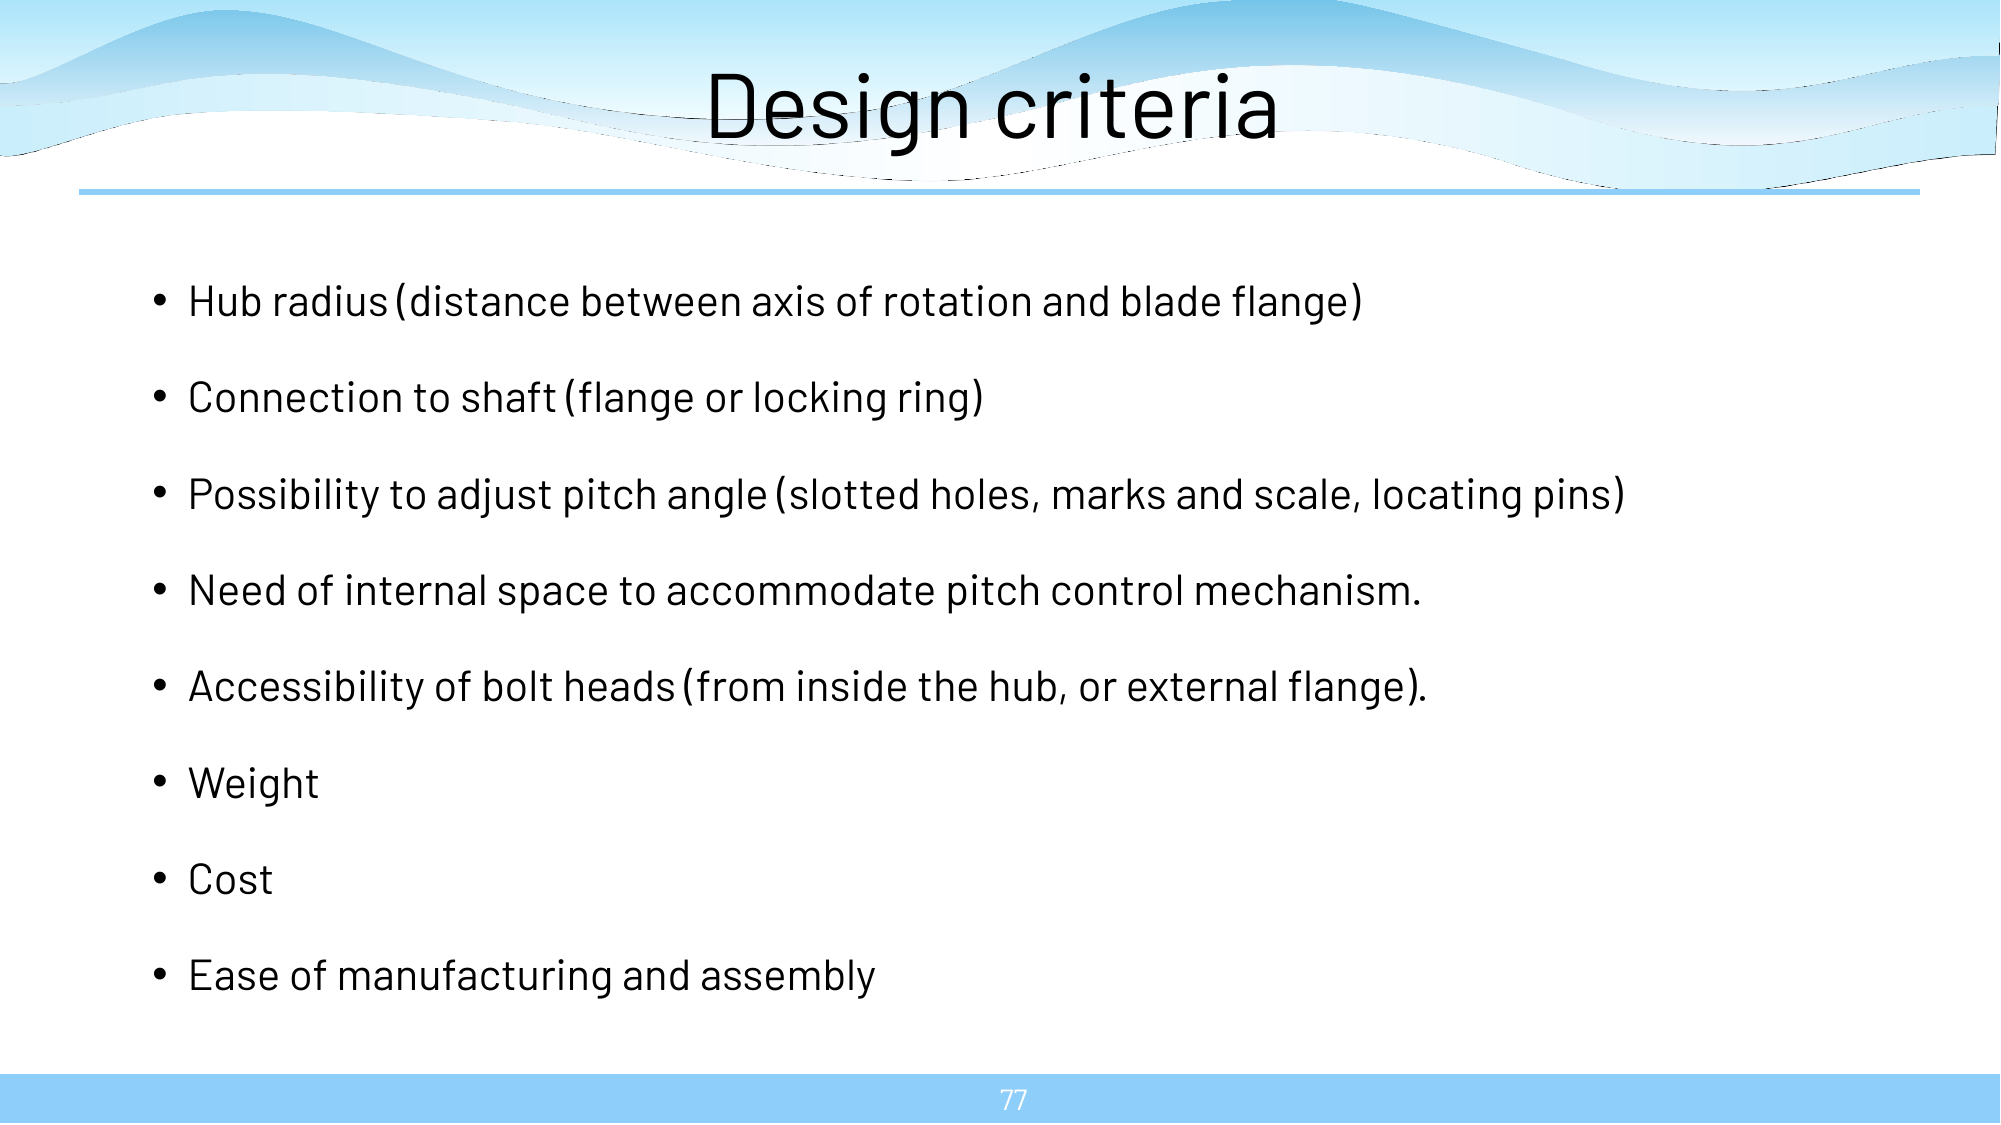

# Design criteria

Hub radius (distance between axis of rotation and blade flange)
Connection to shaft (flange or locking ring)
Possibility to adjust pitch angle (slotted holes, marks and scale, locating pins)
Need of internal space to accommodate pitch control mechanism.
Accessibility of bolt heads (from inside the hub, or external flange).
Weight
Cost
Ease of manufacturing and assembly
77